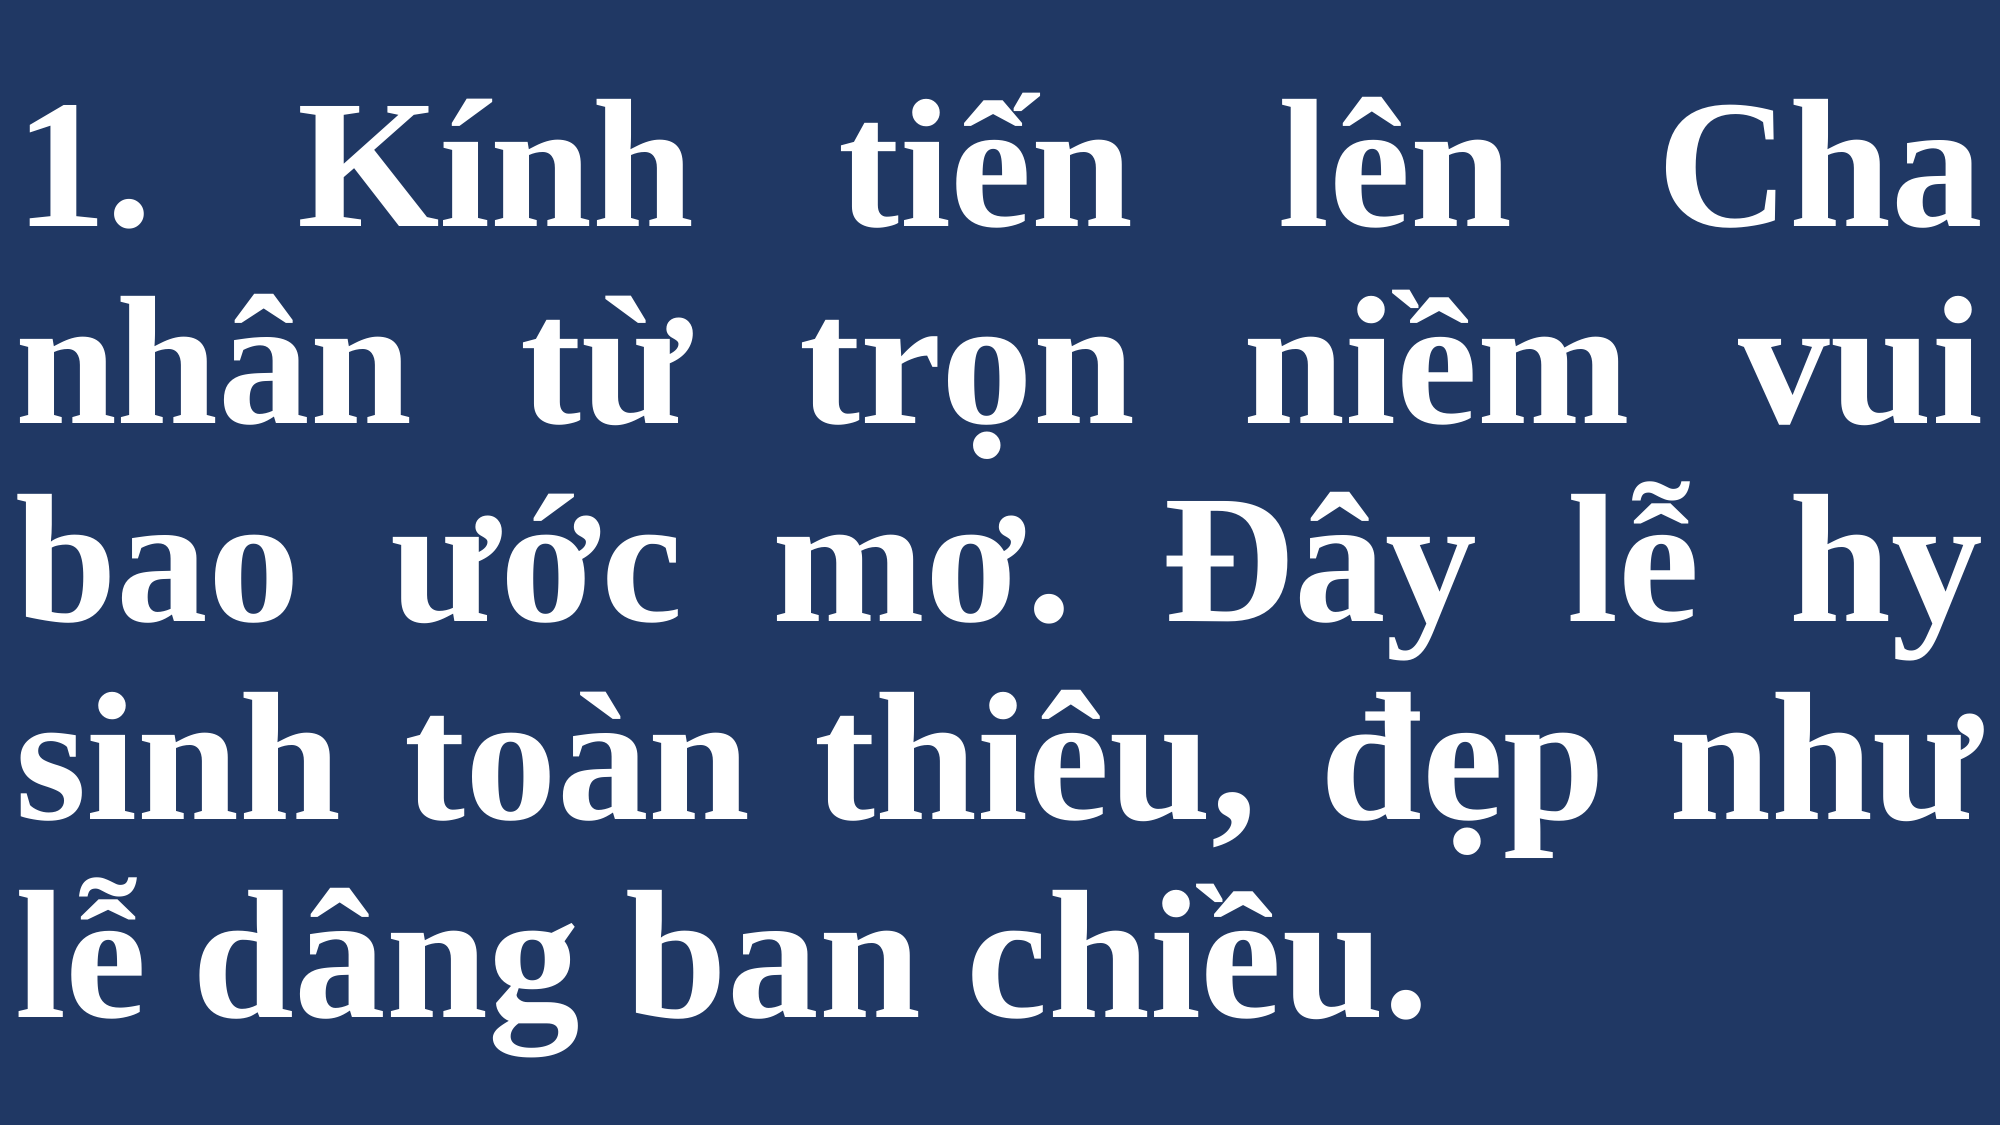

# 1. Kính tiến lên Cha nhân từ trọn niềm vui bao ước mơ. Đây lễ hy sinh toàn thiêu, đẹp như lễ dâng ban chiều.